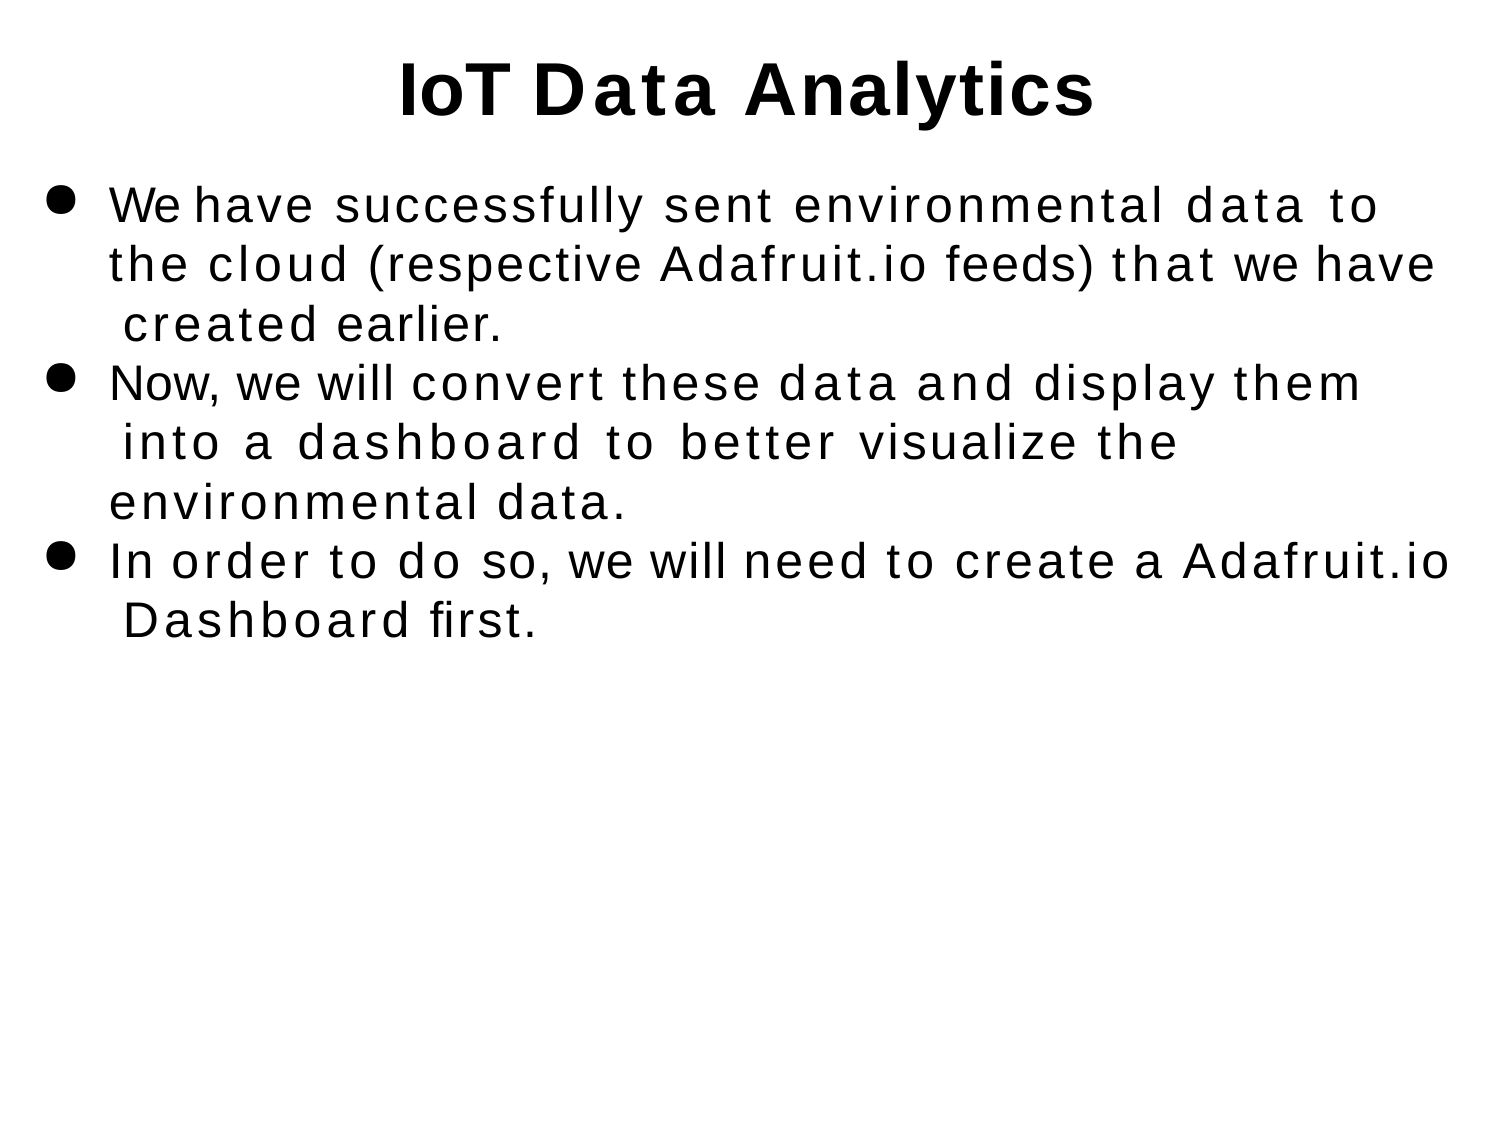

# IoT Data Analytics
We have successfully sent environmental data to  the cloud (respective Adafruit.io feeds) that we have  created earlier.
Now, we will convert these data and display them  into a dashboard to better visualize the  environmental data.
In order to do so, we will need to create a Adafruit.io  Dashboard ﬁrst.